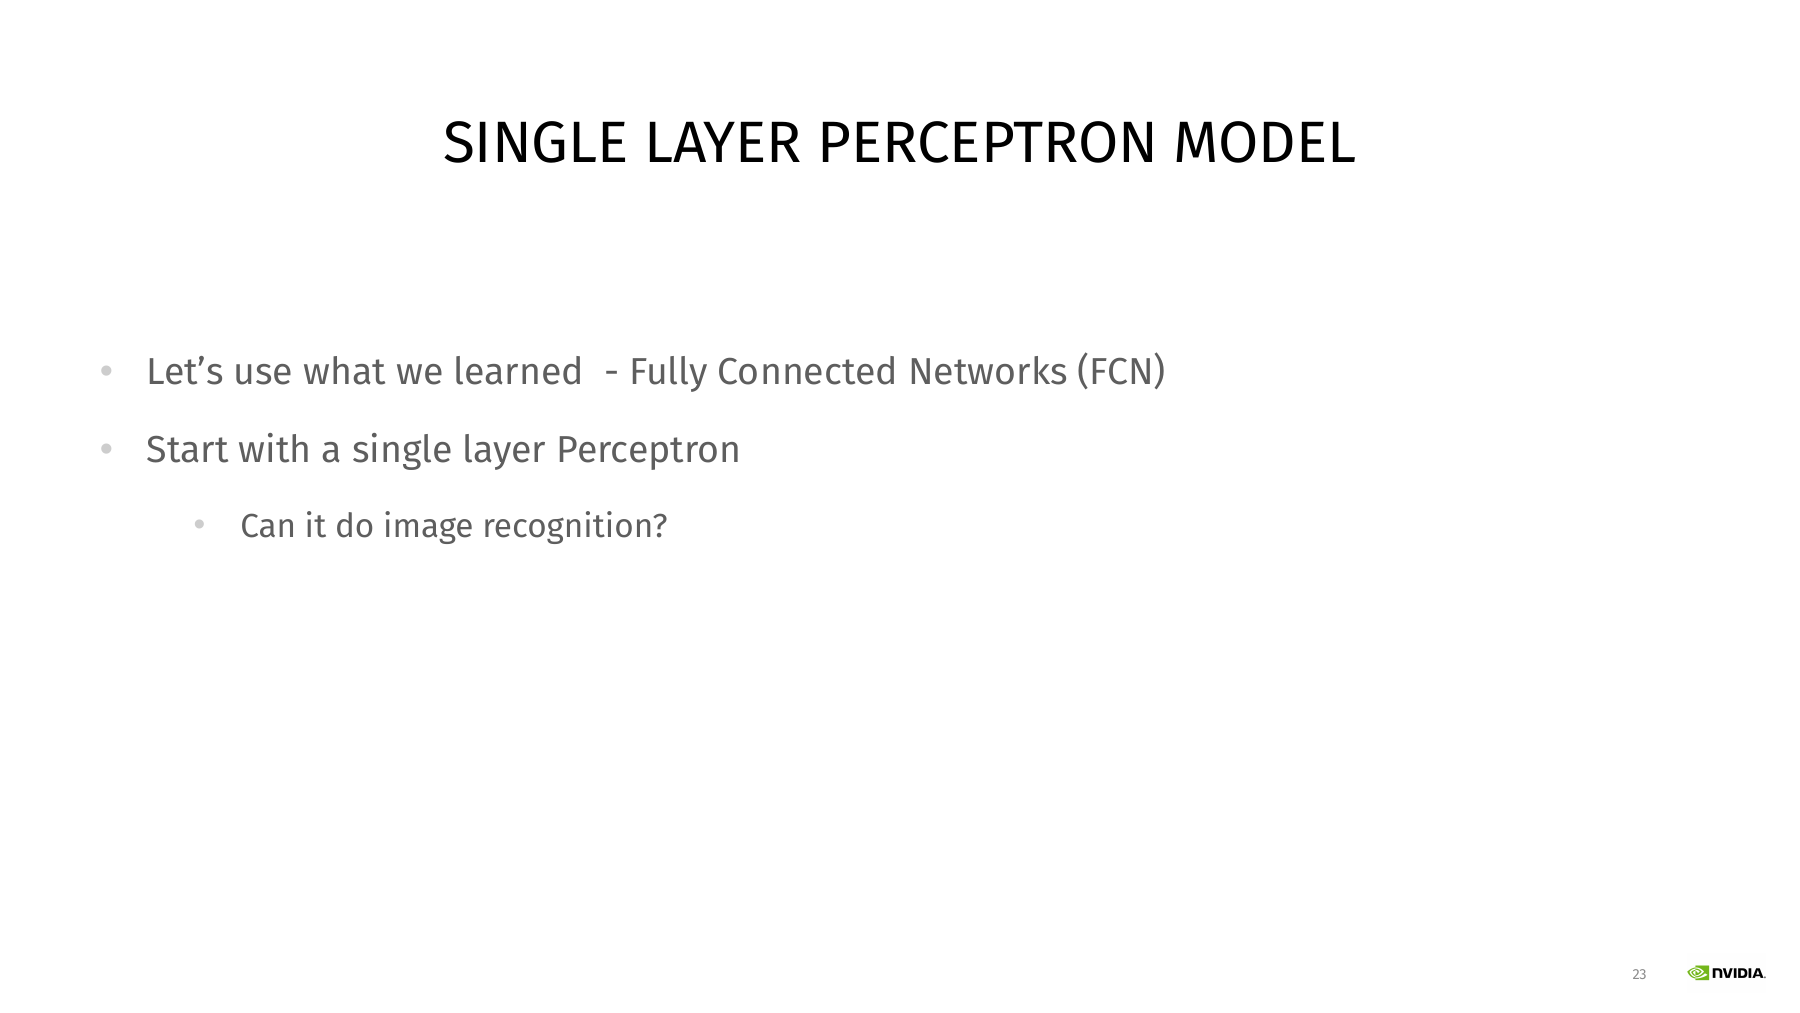

# Single Layer Perceptron Model

Let’s use what we learned  - Fully Connected Networks (FCN)
Start with a single layer Perceptron
Can it do image recognition?